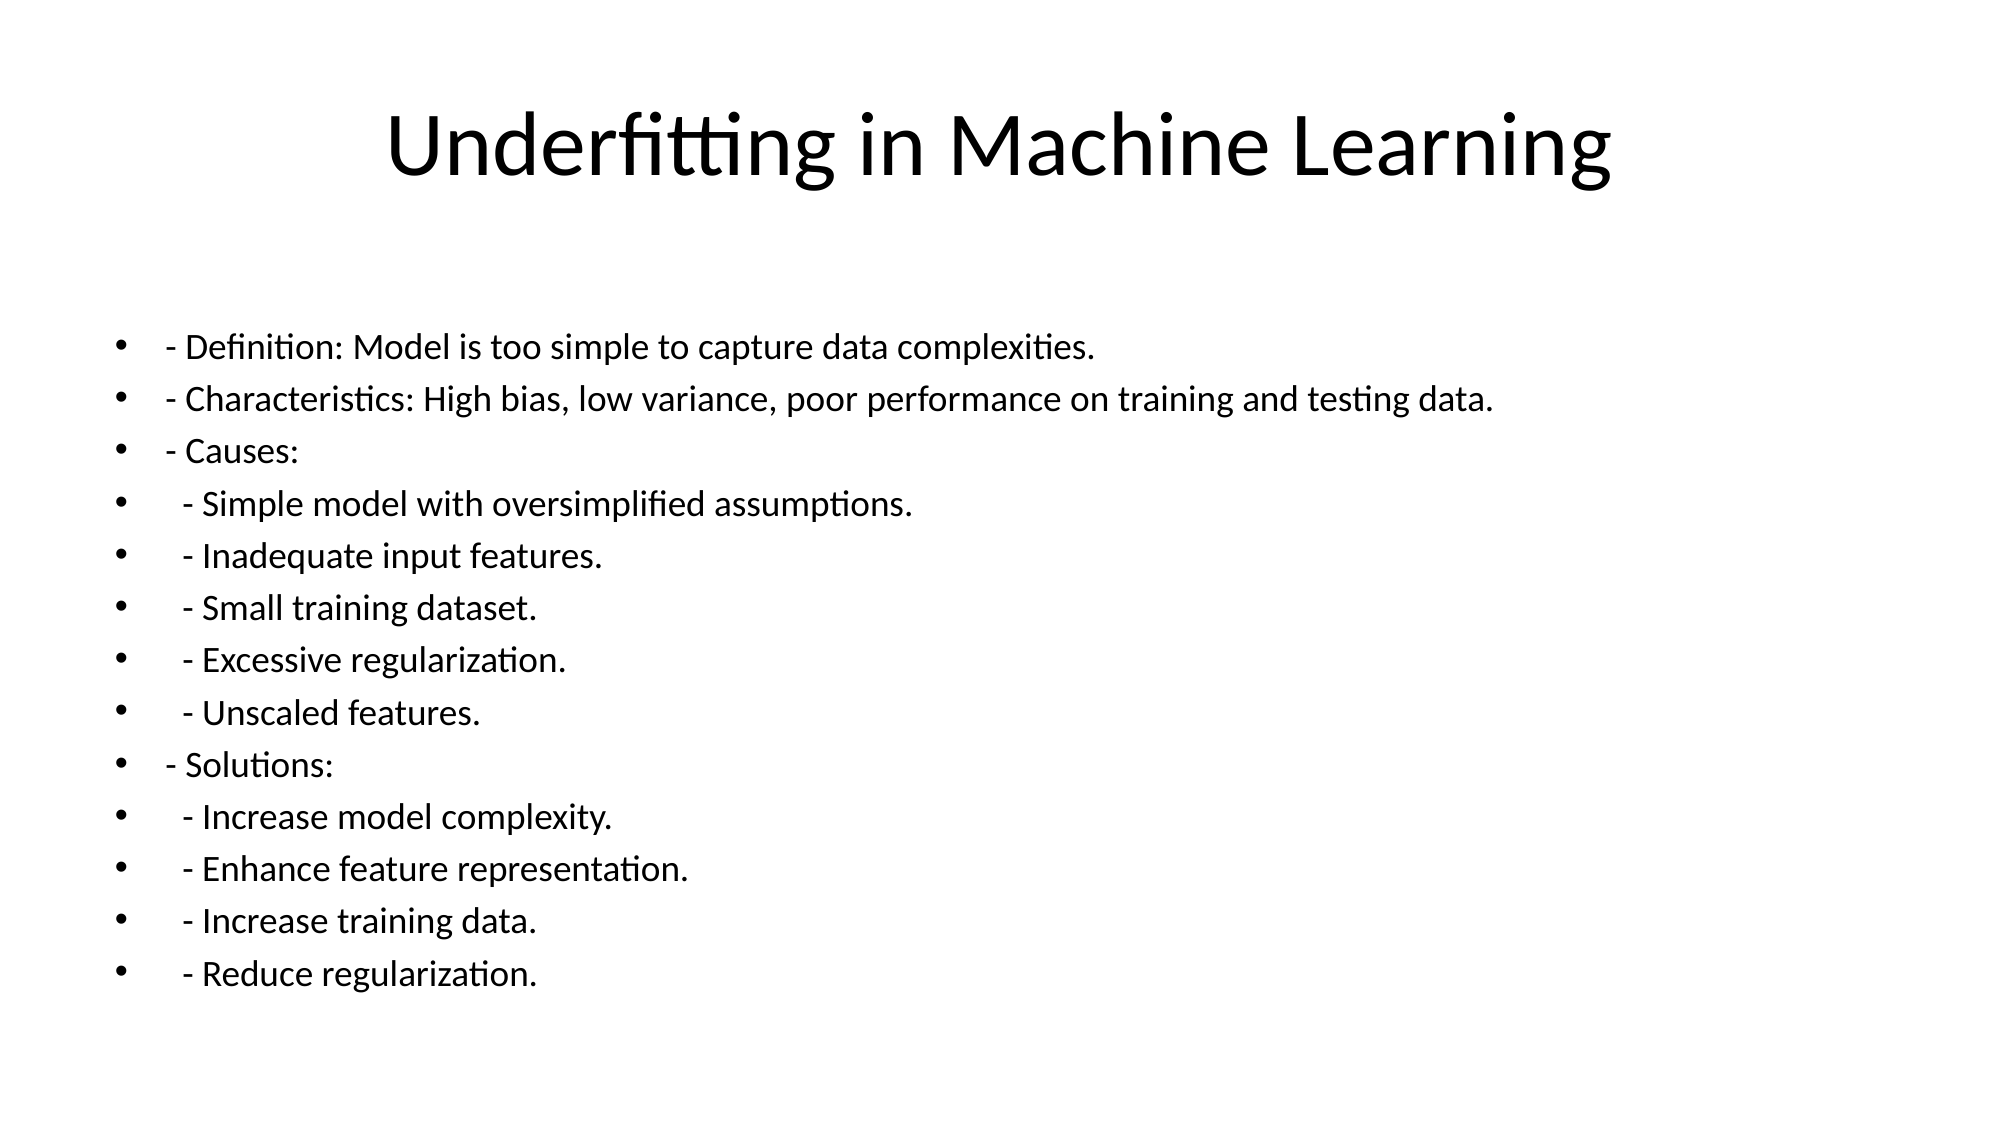

# Underfitting in Machine Learning

- Definition: Model is too simple to capture data complexities.
- Characteristics: High bias, low variance, poor performance on training and testing data.
- Causes:
  - Simple model with oversimplified assumptions.
  - Inadequate input features.
  - Small training dataset.
  - Excessive regularization.
  - Unscaled features.
- Solutions:
  - Increase model complexity.
  - Enhance feature representation.
  - Increase training data.
  - Reduce regularization.